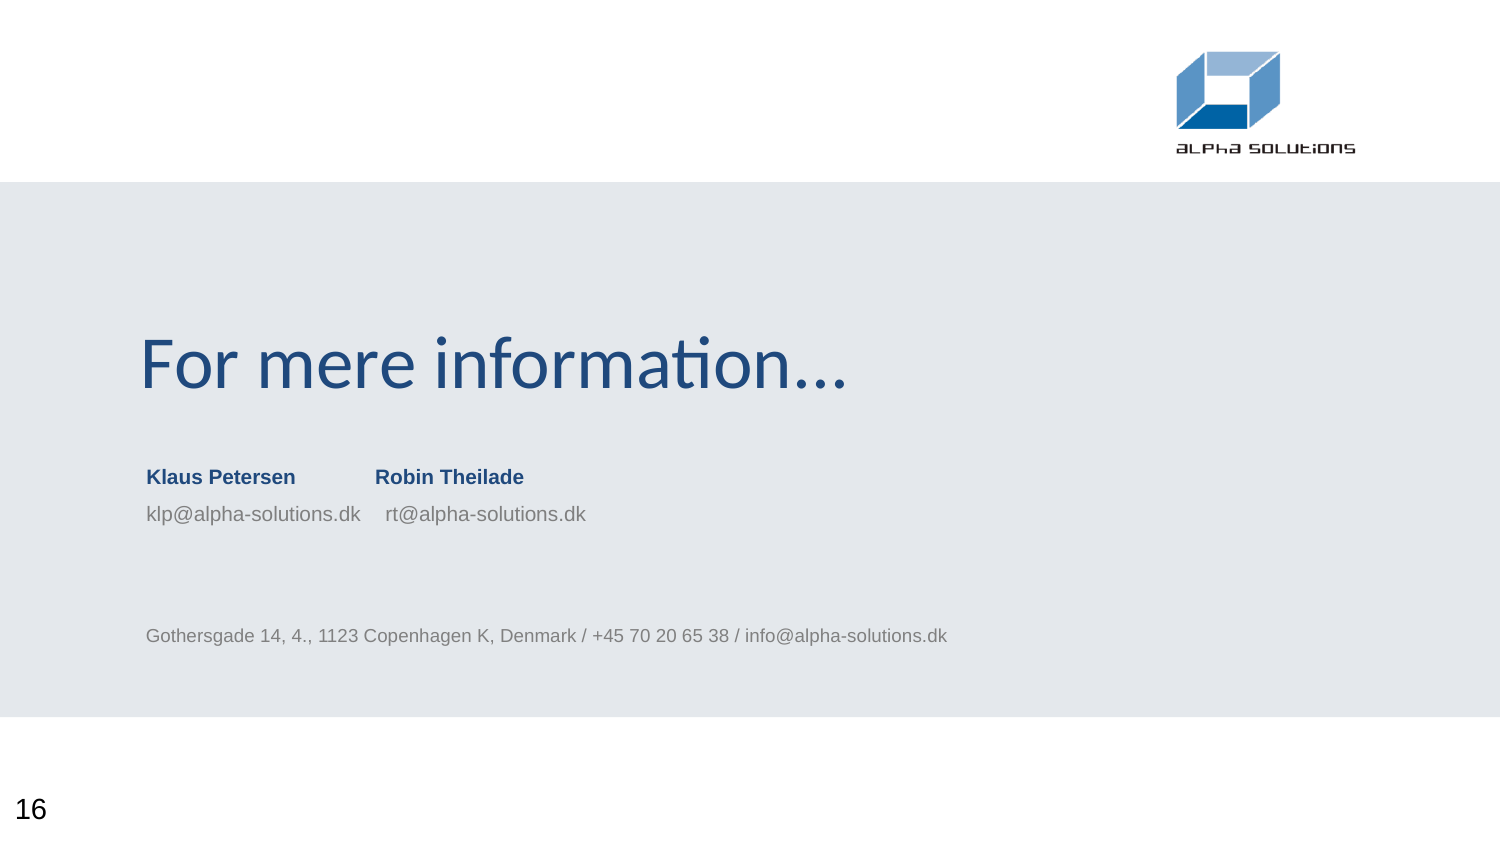

Robin Theilade

Klaus Petersen
klp@alpha-solutions.dk
rt@alpha-solutions.dk

16